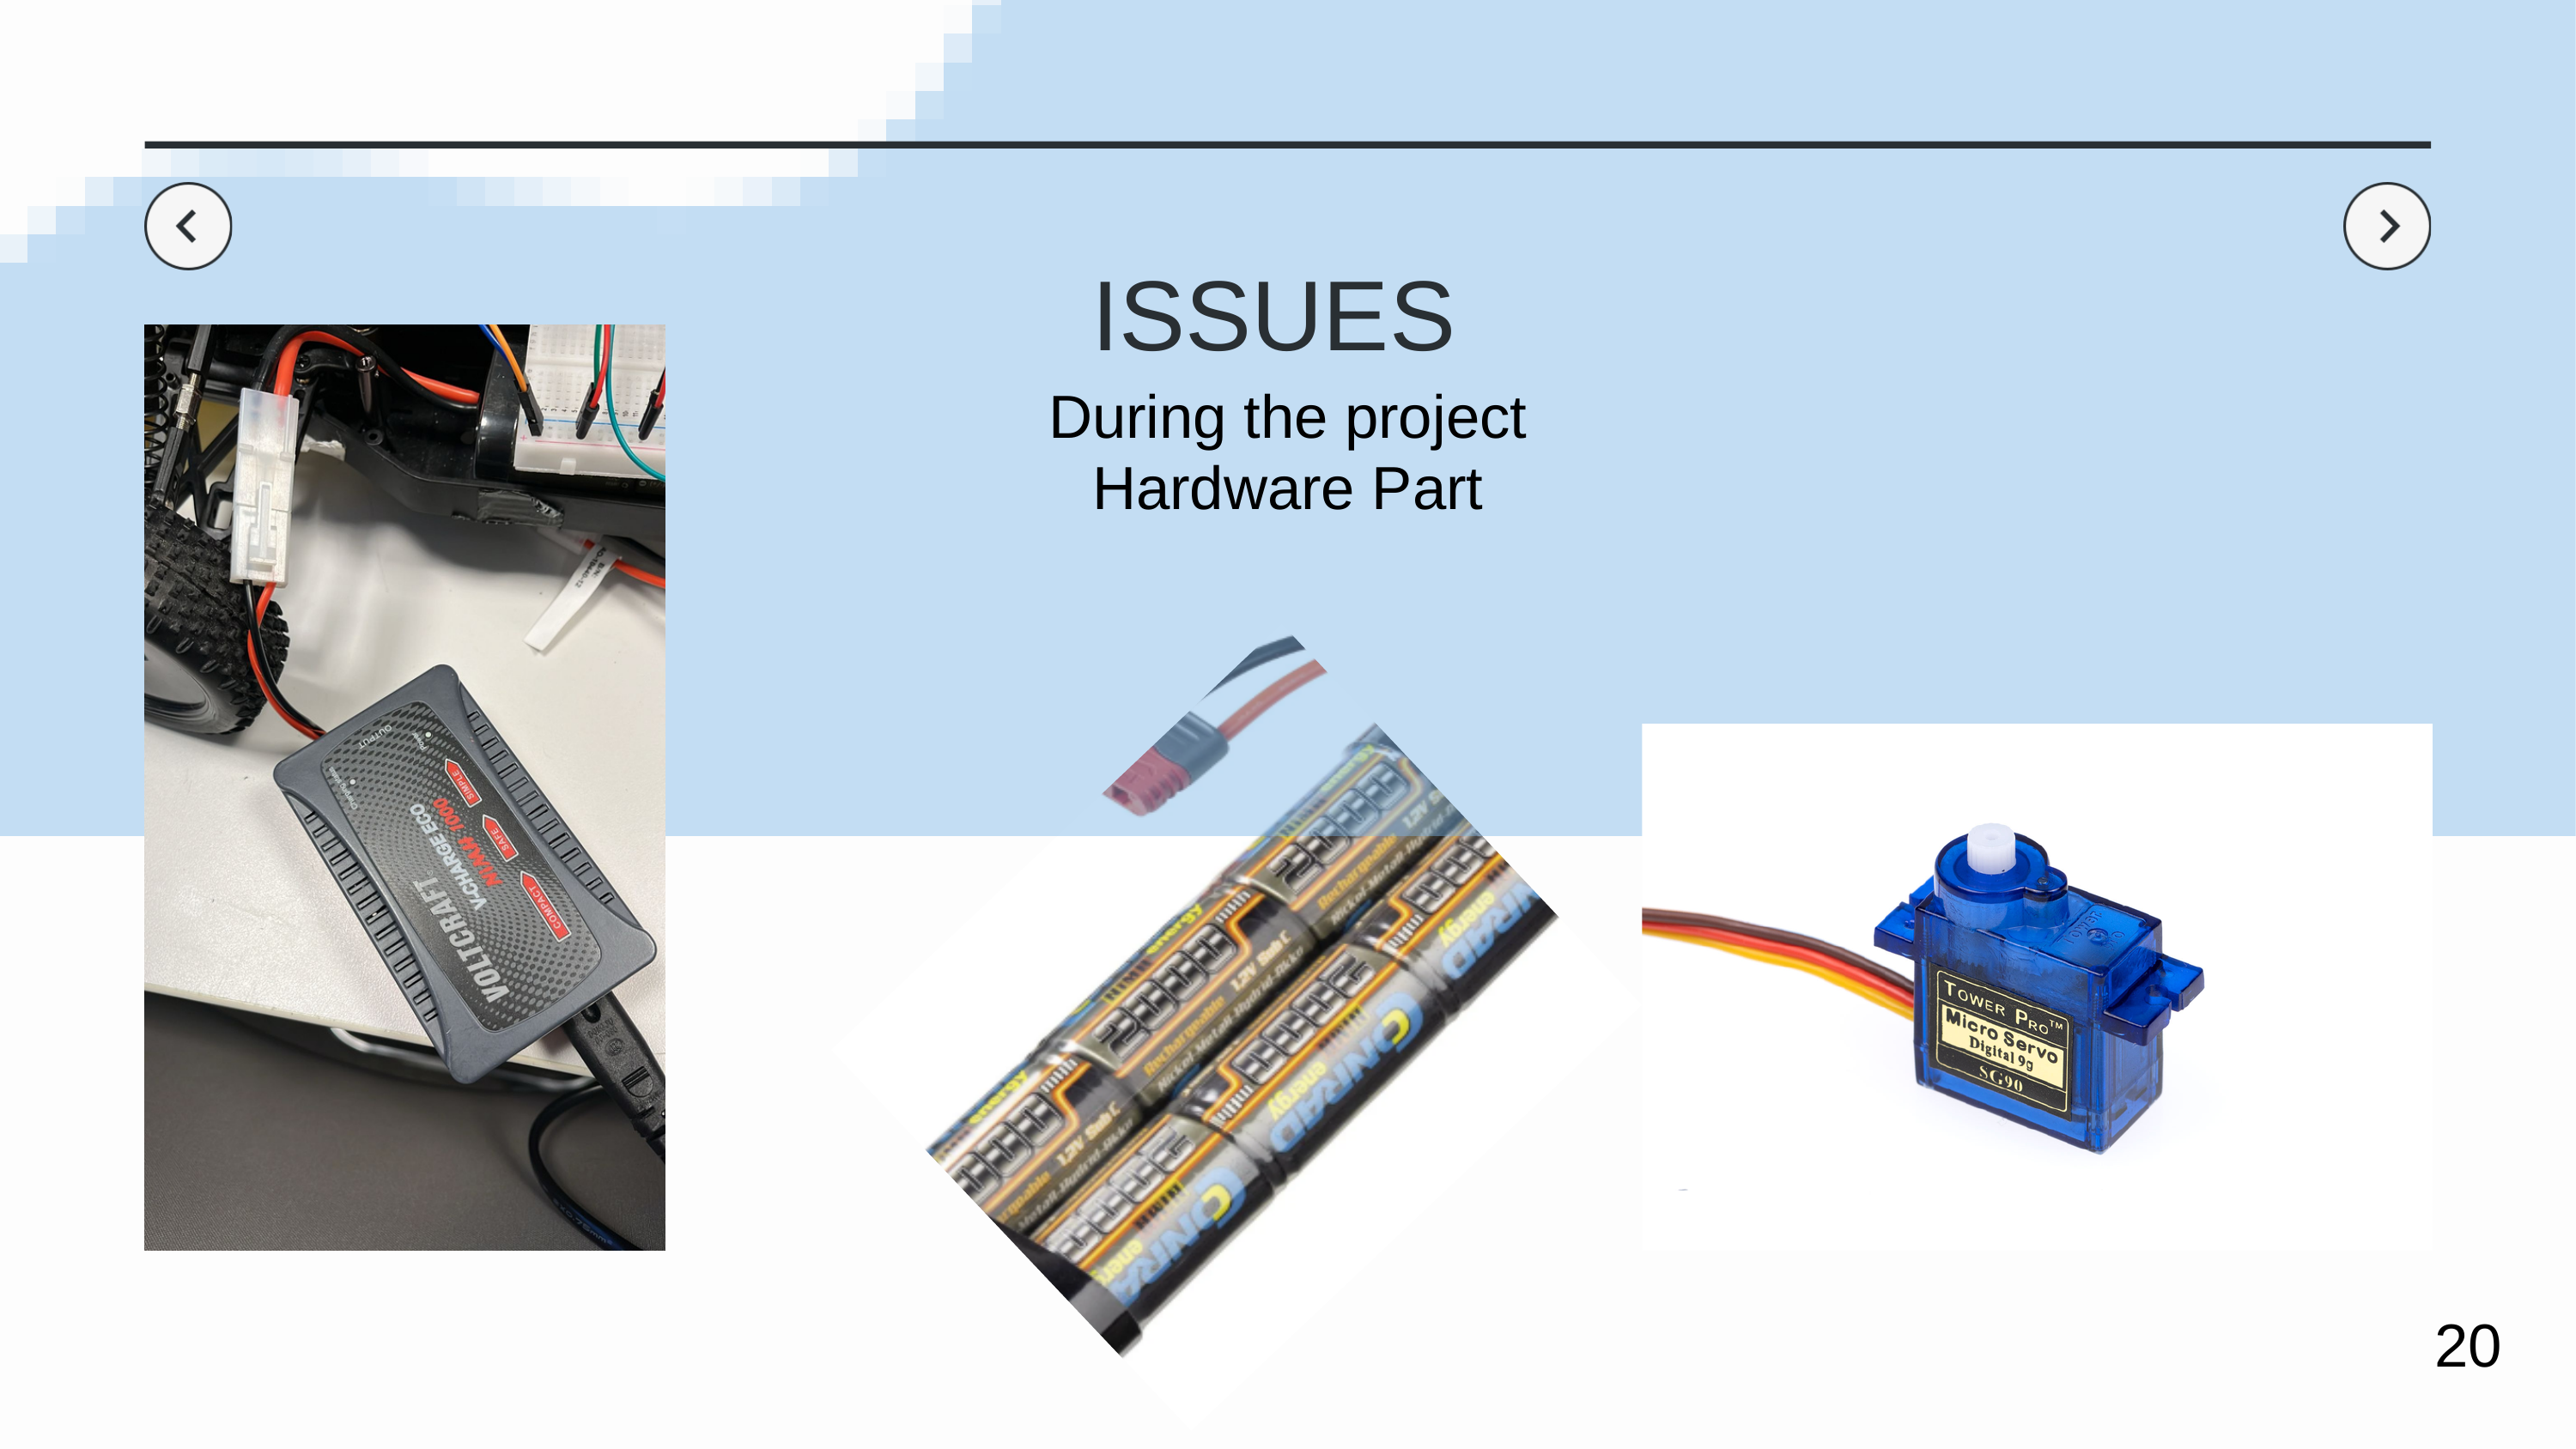

ISSUES

During the project
Hardware Part

20